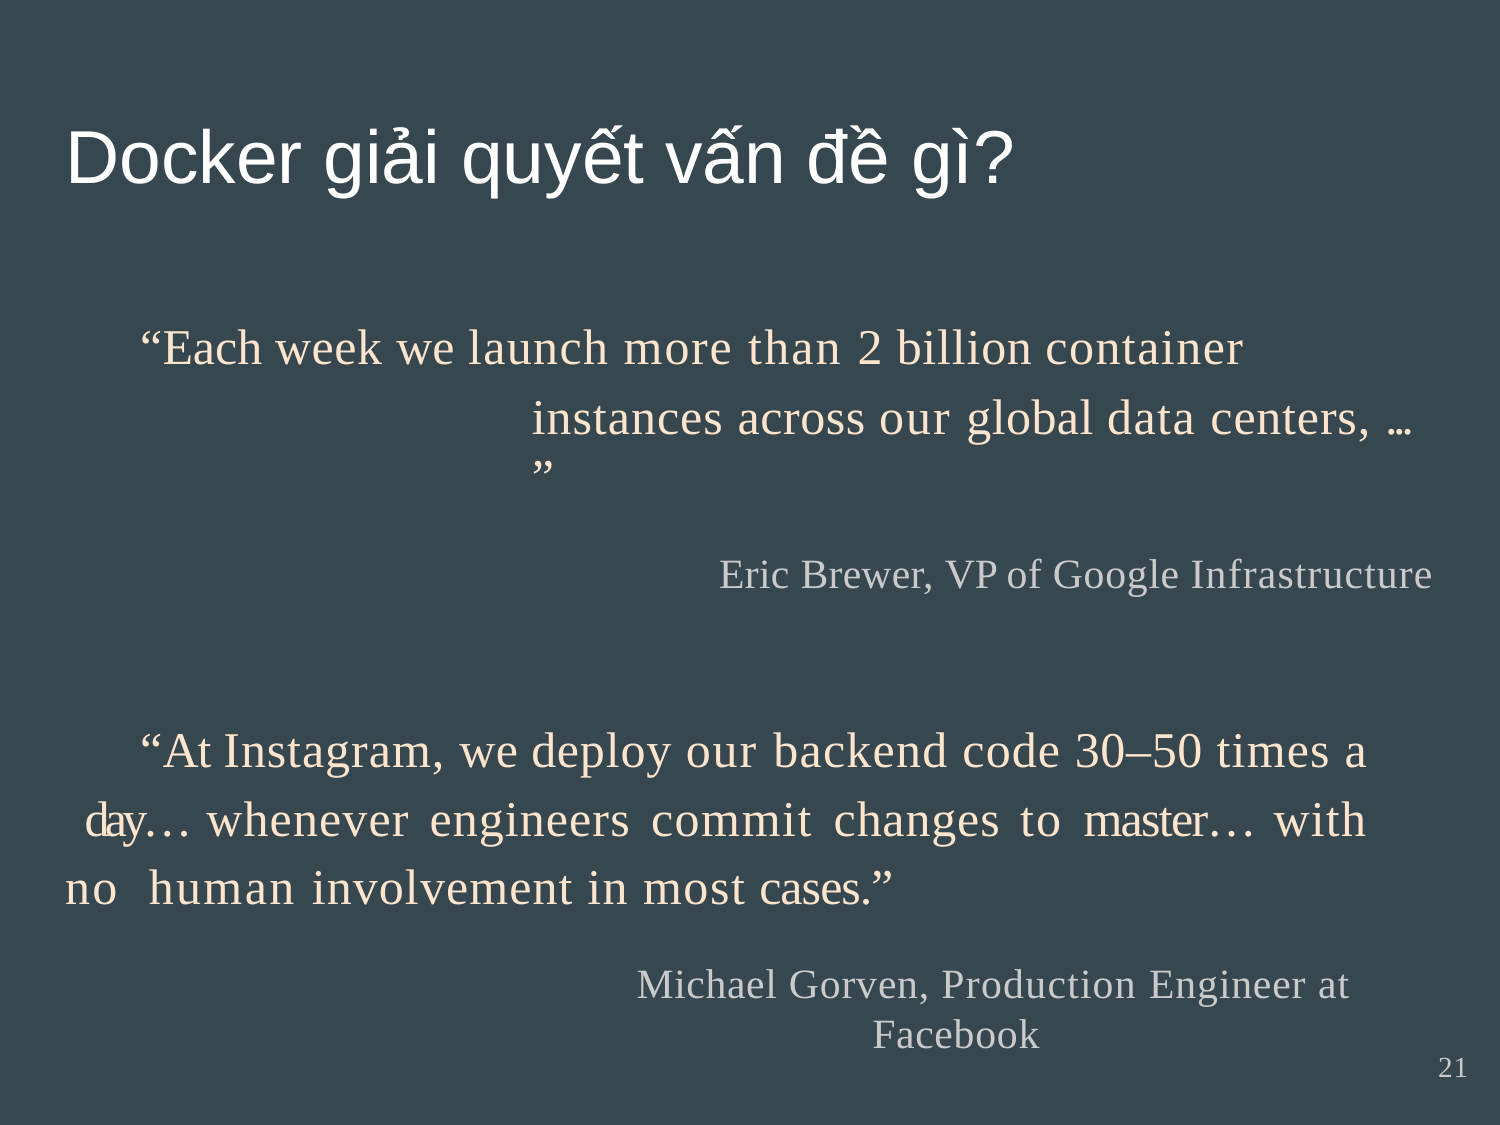

Docker giải quyết vấn đề gì?
“Each week we launch more than 2 billion container
instances across our global data centers, ... ”
Eric Brewer, VP of Google Infrastructure

“At Instagram, we deploy our backend code 30–50 times a  day… whenever engineers commit changes to master… with no  human involvement in most cases.”
Michael Gorven, Production Engineer at Facebook
21